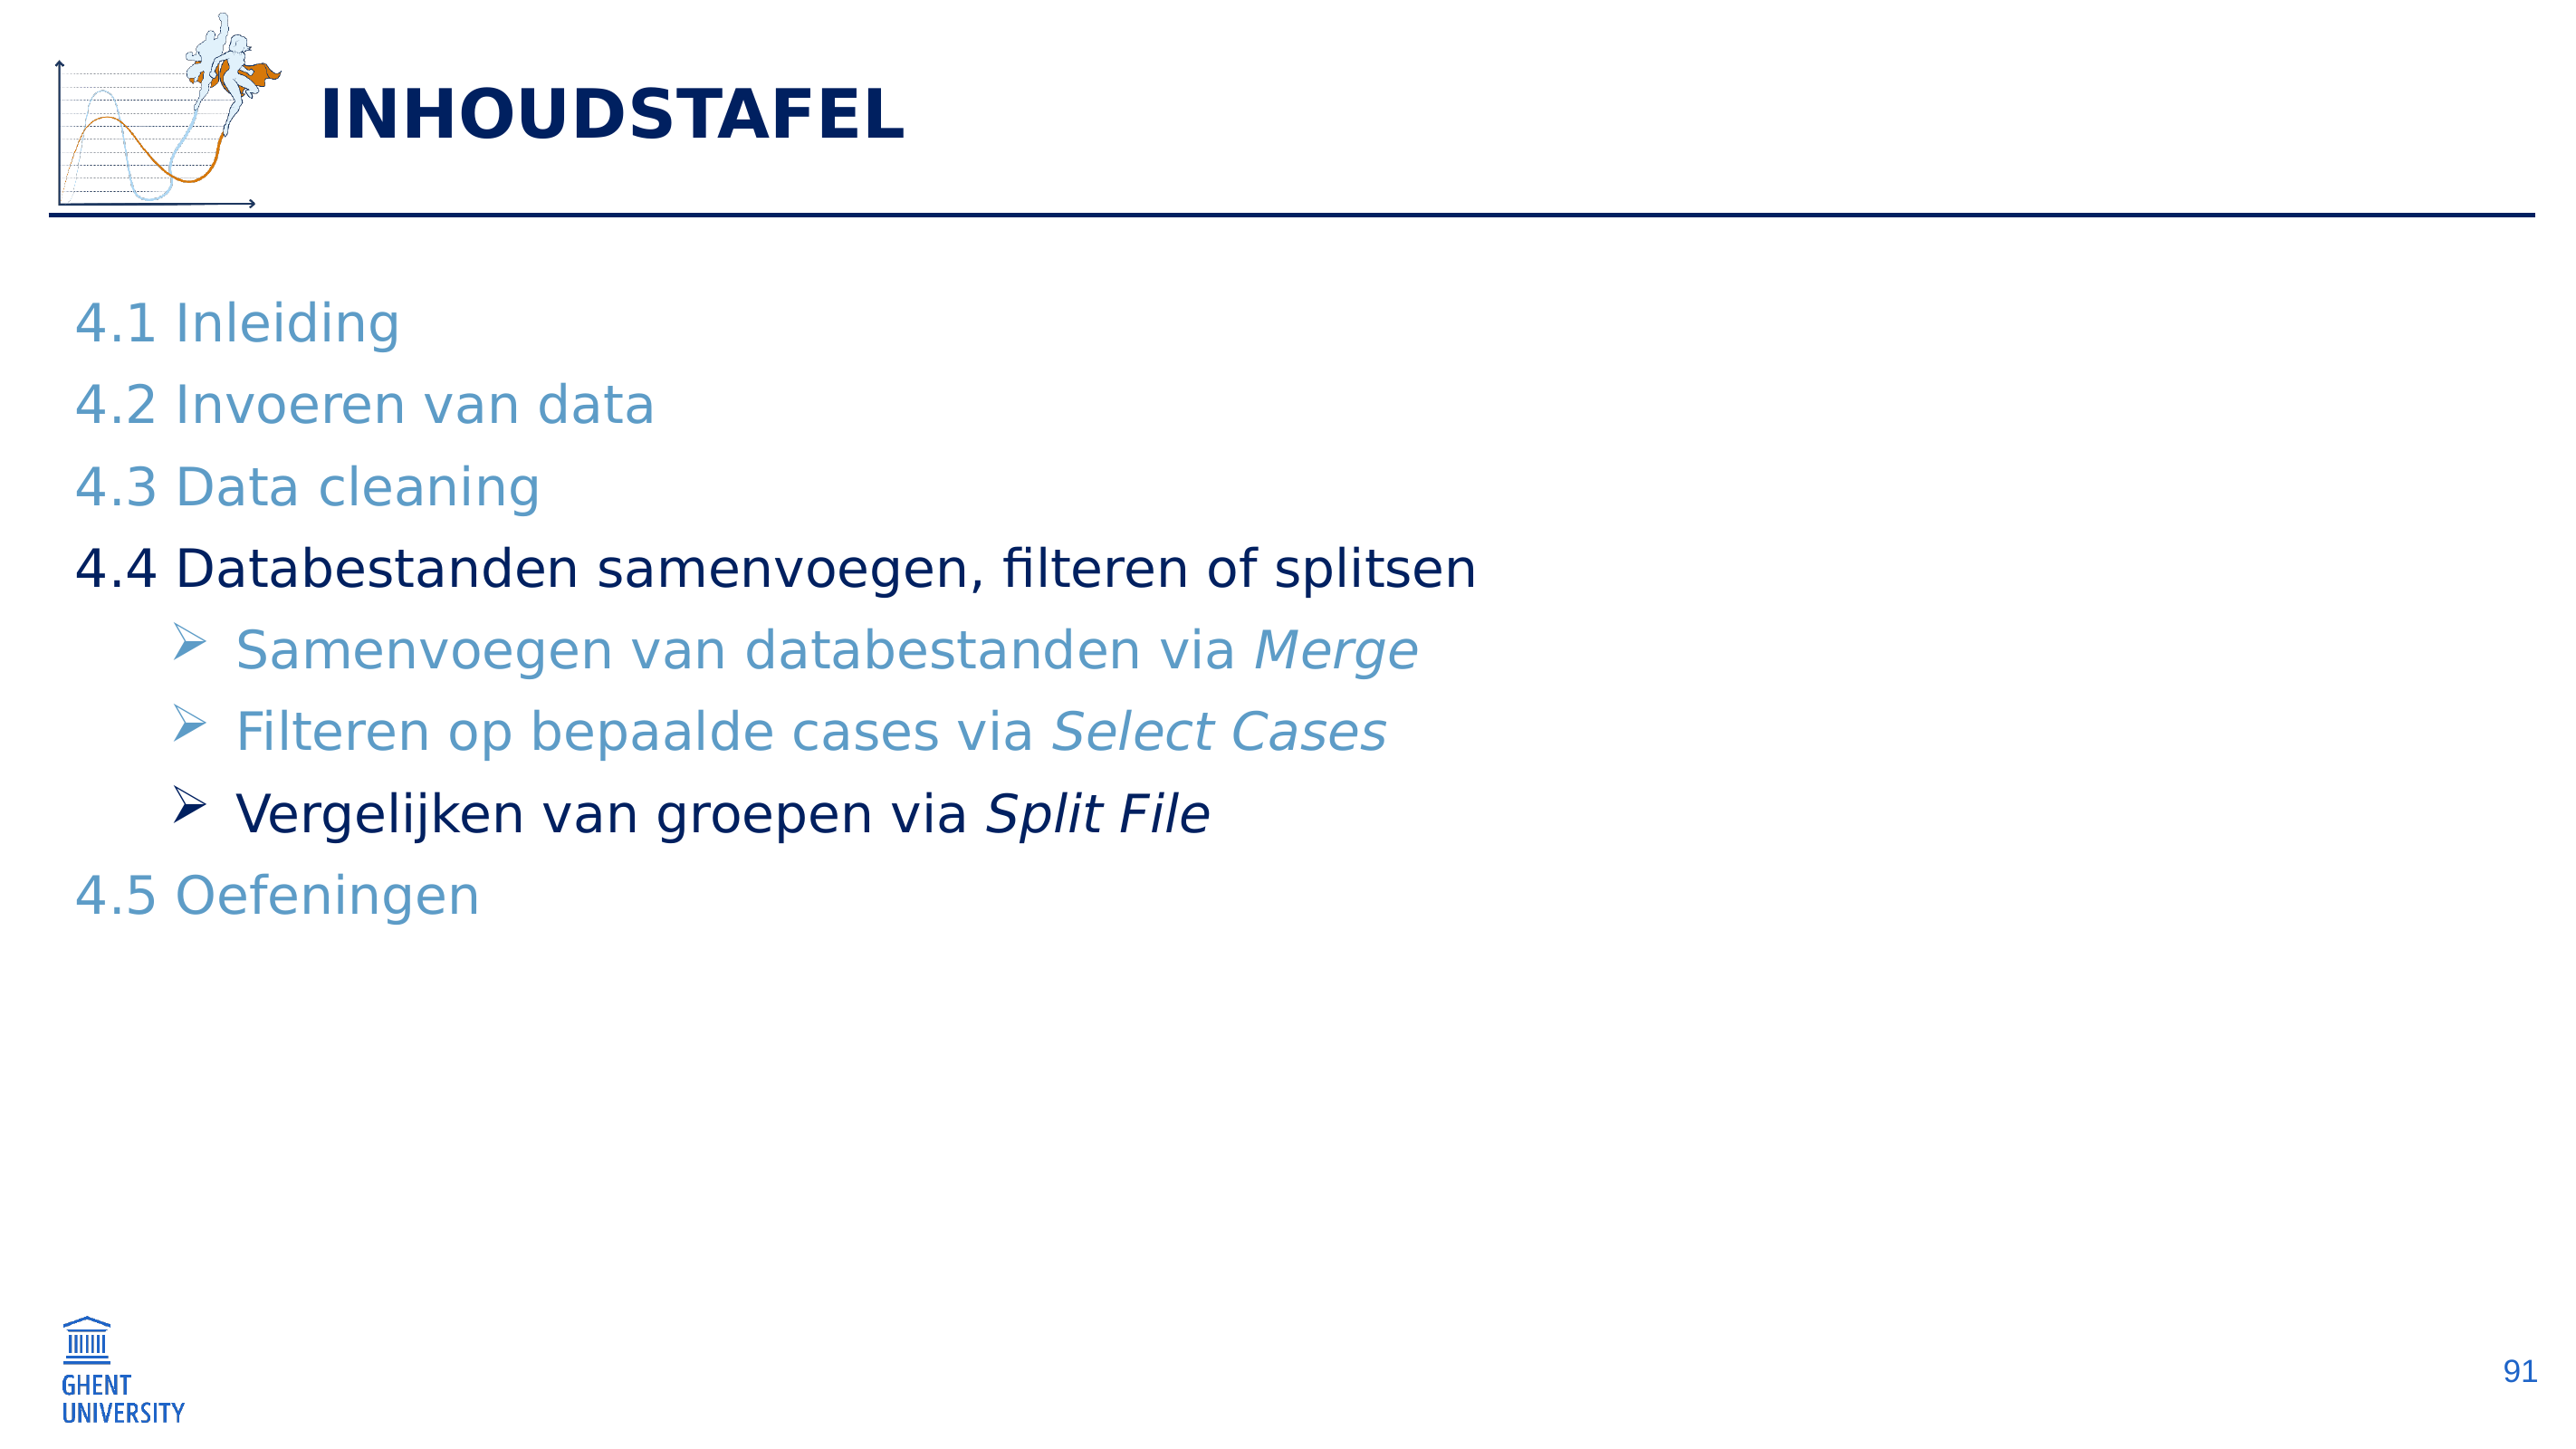

# Inhoudstafel
4.1 Inleiding
4.2 Invoeren van data
4.3 Data cleaning
4.4 Databestanden samenvoegen, filteren of splitsen
Samenvoegen van databestanden via Merge
Filteren op bepaalde cases via Select Cases
Vergelijken van groepen via Split File
4.5 Oefeningen
91